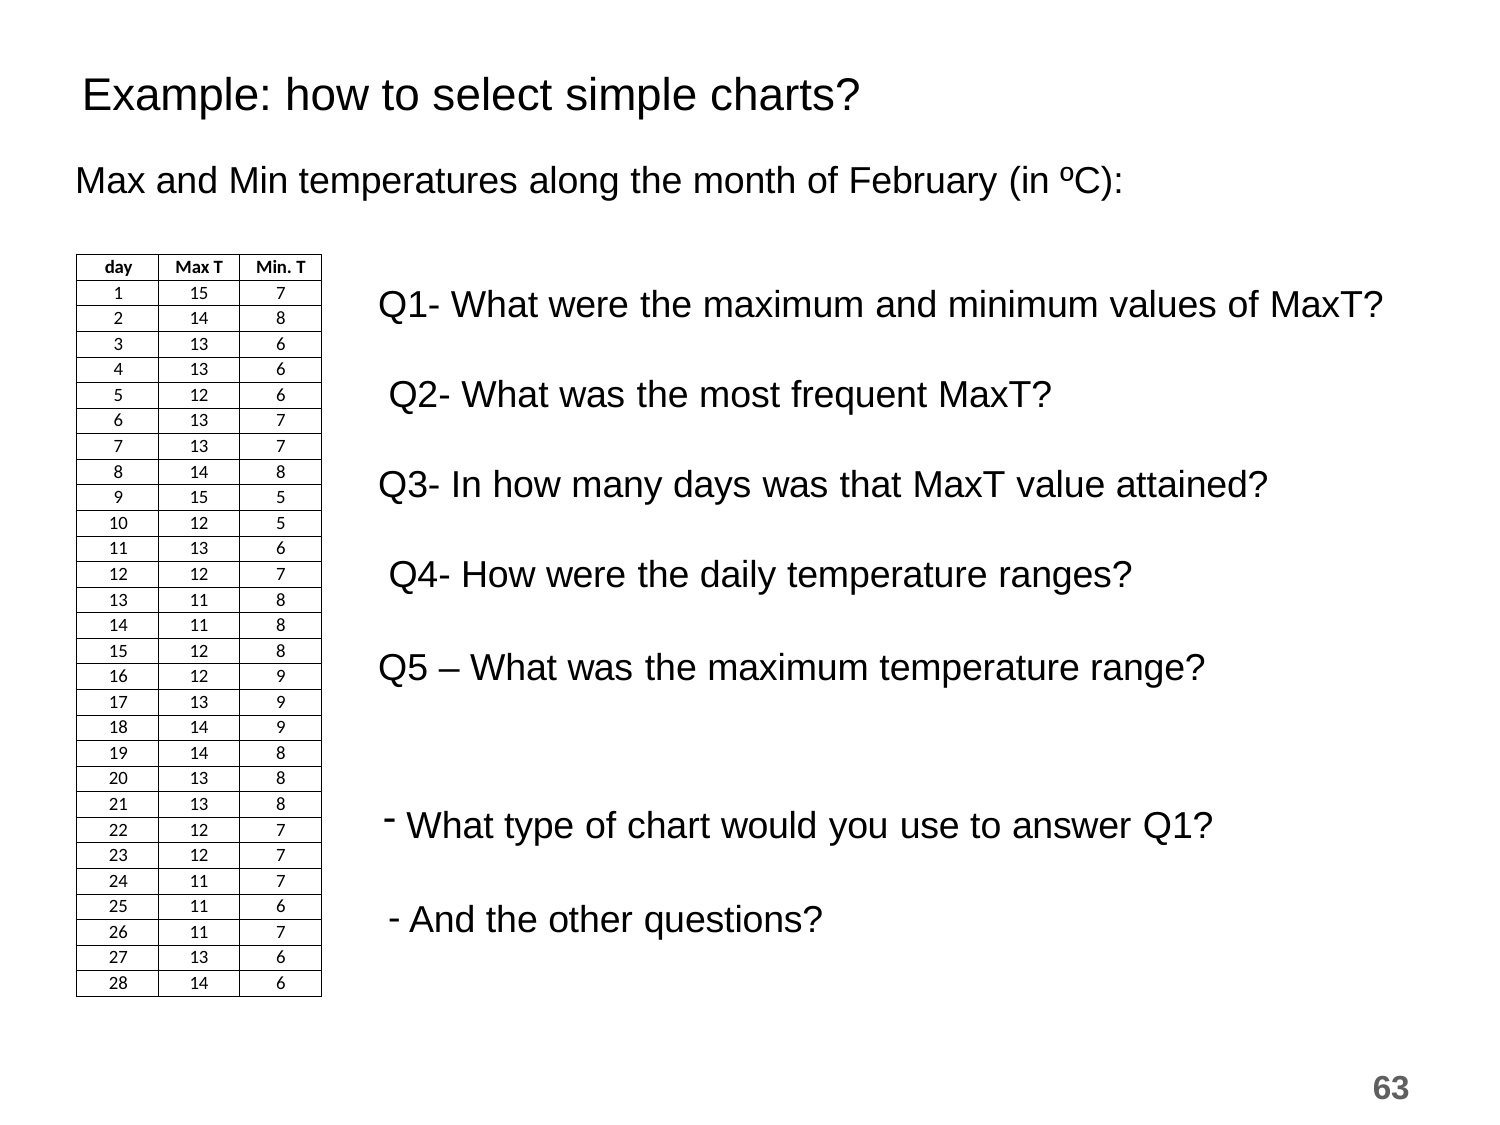

# Example: how to select simple charts?
Max and Min temperatures along the month of February (in ºC):
Q1- What were the maximum and minimum values of MaxT?  Q2- What was the most frequent MaxT?
Q3- In how many days was that MaxT value attained?  Q4- How were the daily temperature ranges?

Q5 – What was the maximum temperature range?

What type of chart would you use to answer Q1?

And the other questions?
| day | Max T | Min. T |
| --- | --- | --- |
| 1 | 15 | 7 |
| 2 | 14 | 8 |
| 3 | 13 | 6 |
| 4 | 13 | 6 |
| 5 | 12 | 6 |
| 6 | 13 | 7 |
| 7 | 13 | 7 |
| 8 | 14 | 8 |
| 9 | 15 | 5 |
| 10 | 12 | 5 |
| 11 | 13 | 6 |
| 12 | 12 | 7 |
| 13 | 11 | 8 |
| 14 | 11 | 8 |
| 15 | 12 | 8 |
| 16 | 12 | 9 |
| 17 | 13 | 9 |
| 18 | 14 | 9 |
| 19 | 14 | 8 |
| 20 | 13 | 8 |
| 21 | 13 | 8 |
| 22 | 12 | 7 |
| 23 | 12 | 7 |
| 24 | 11 | 7 |
| 25 | 11 | 6 |
| 26 | 11 | 7 |
| 27 | 13 | 6 |
| 28 | 14 | 6 |
63